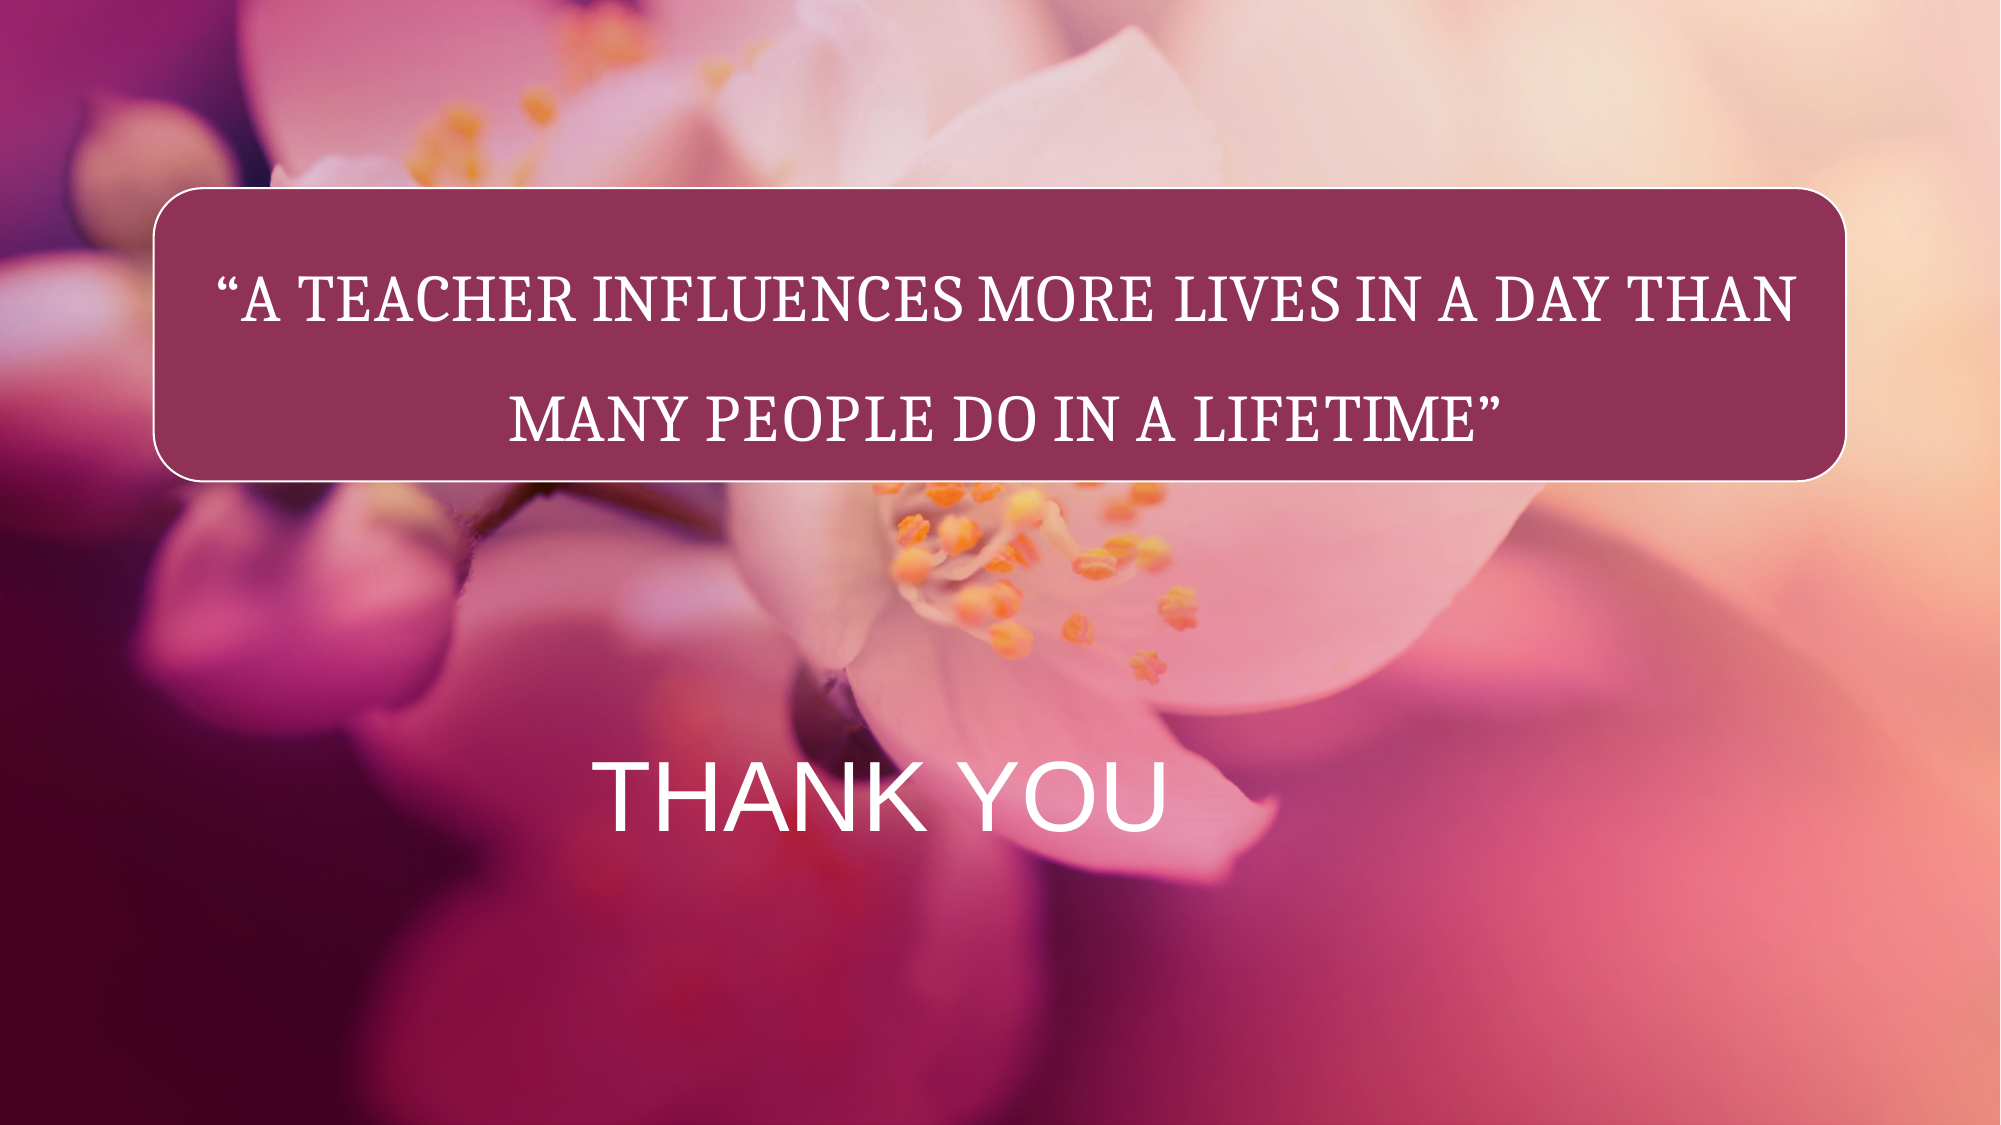

“A TEACHER INFLUENCES MORE LIVES IN A DAY THAN MANY PEOPLE DO IN A LIFETIME”
# THANK YOU